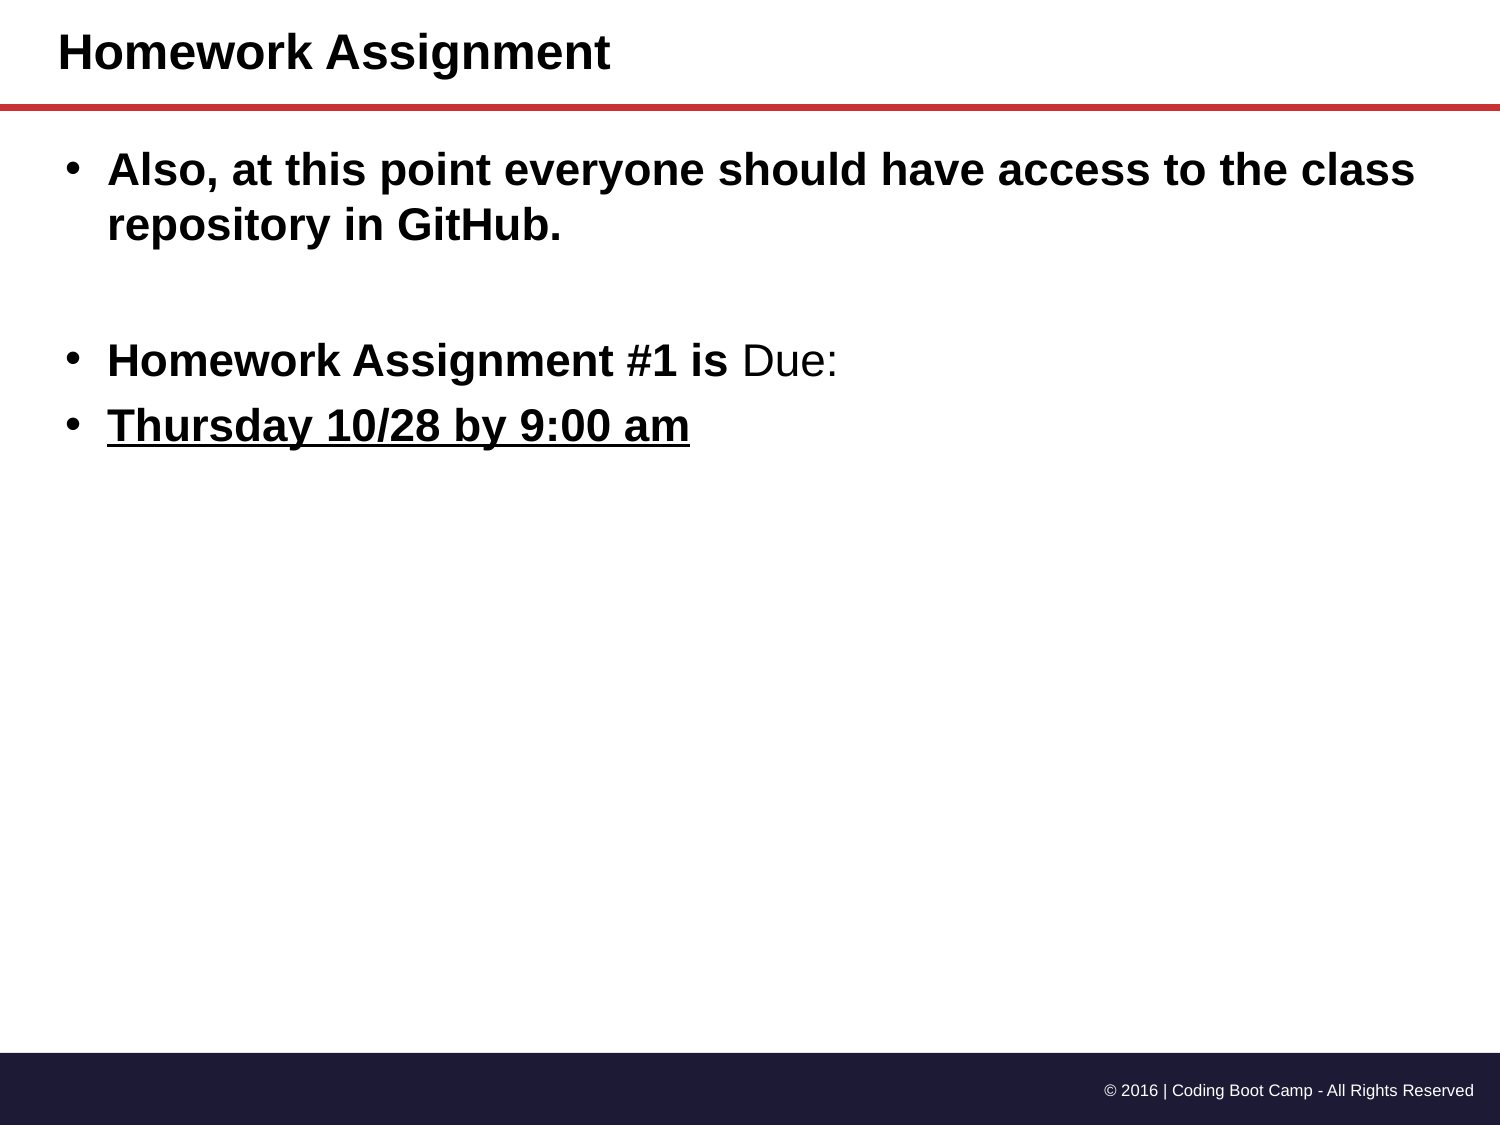

# Homework Assignment
Also, at this point everyone should have access to the class repository in GitHub.

Homework Assignment #1 is Due:
Thursday 10/28 by 9:00 am